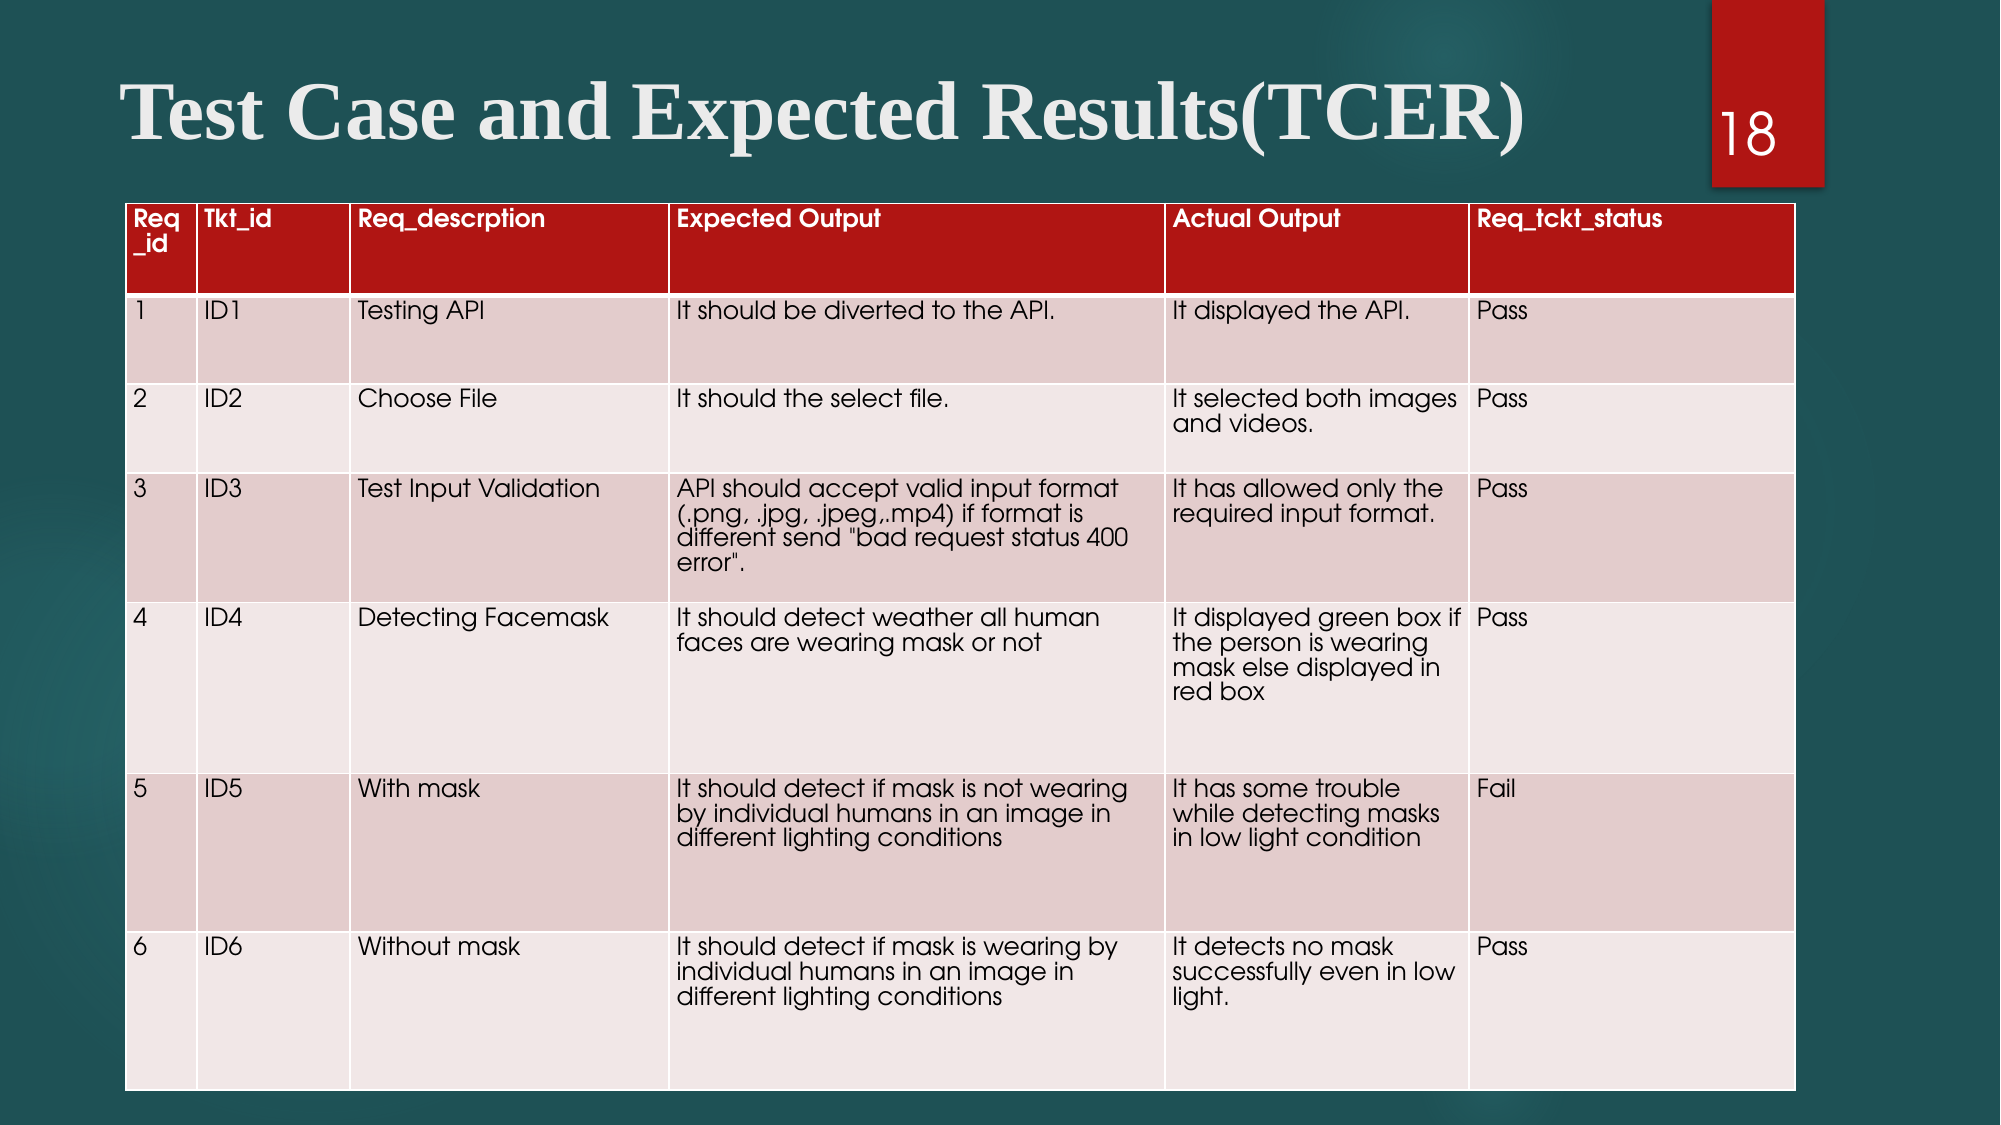

# Test Case and Expected Results(TCER)
18
| Req\_id | Tkt\_id | Req\_descrption | Expected Output | Actual Output | Req\_tckt\_status |
| --- | --- | --- | --- | --- | --- |
| 1 | ID1 | Testing API | It should be diverted to the API. | It displayed the API. | Pass |
| 2 | ID2 | Choose File | It should the select file. | It selected both images and videos. | Pass |
| 3 | ID3 | Test Input Validation | API should accept valid input format (.png, .jpg, .jpeg,.mp4) if format is different send "bad request status 400 error". | It has allowed only the required input format. | Pass |
| 4 | ID4 | Detecting Facemask | It should detect weather all human faces are wearing mask or not | It displayed green box if the person is wearing mask else displayed in red box | Pass |
| 5 | ID5 | With mask | It should detect if mask is not wearing by individual humans in an image in different lighting conditions | It has some trouble while detecting masks in low light condition | Fail |
| 6 | ID6 | Without mask | It should detect if mask is wearing by individual humans in an image in different lighting conditions | It detects no mask successfully even in low light. | Pass |